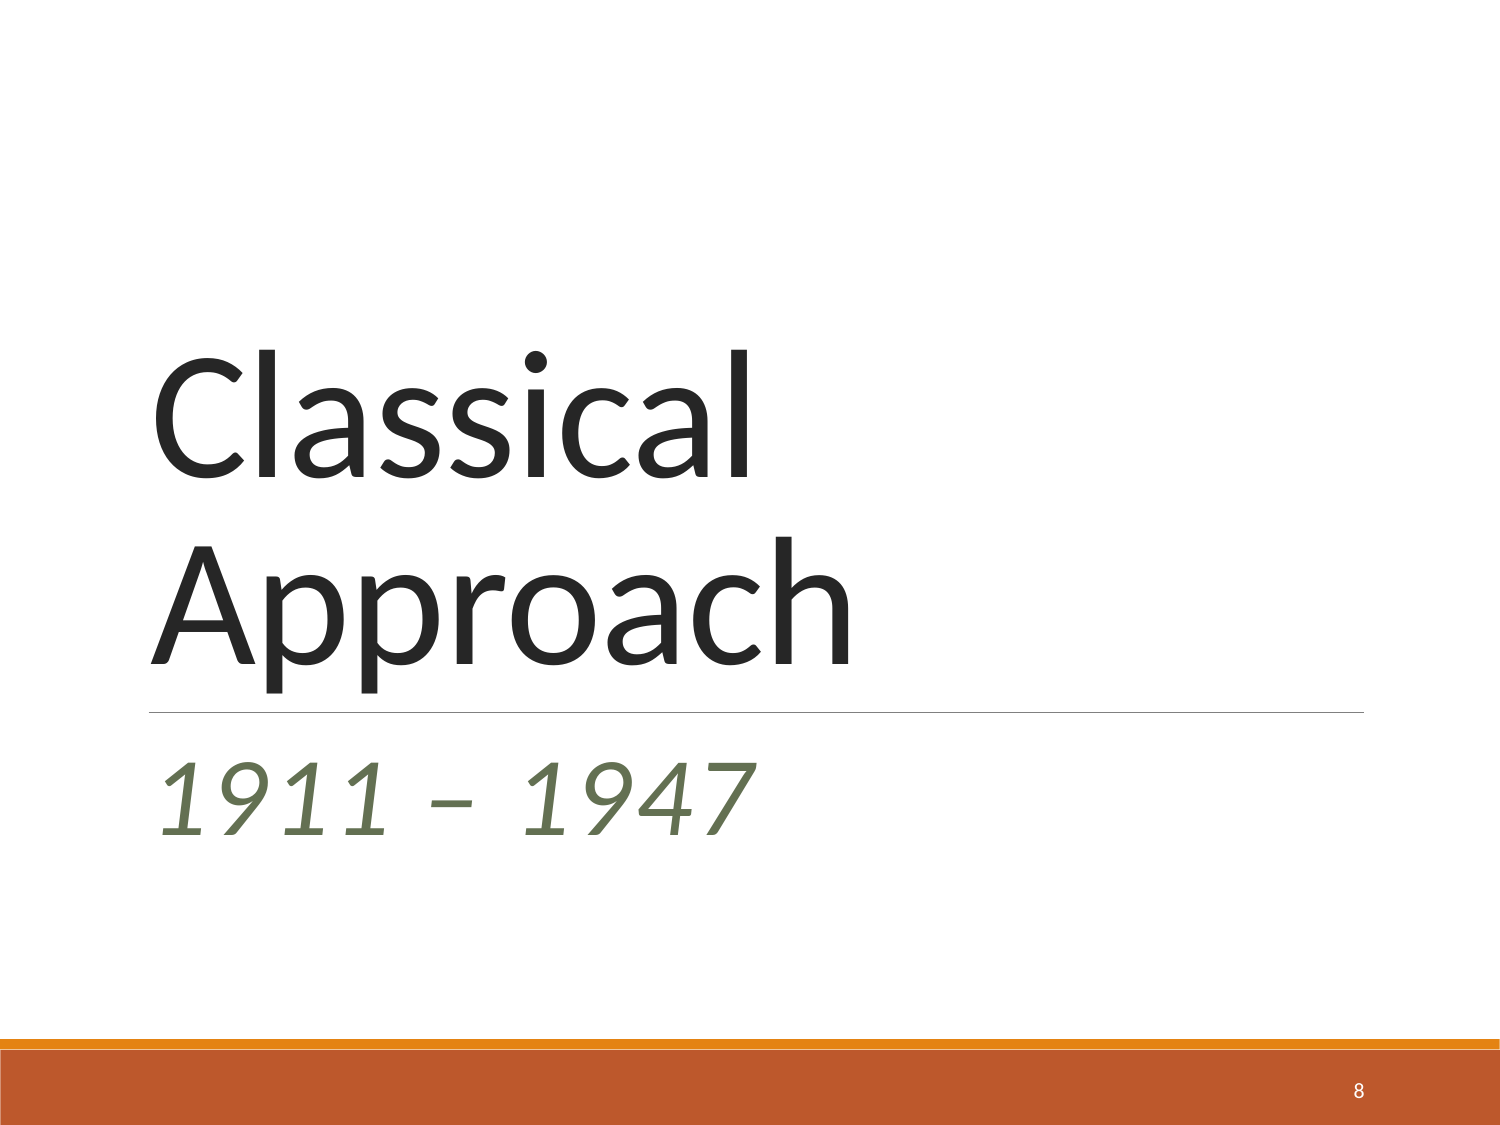

# Classical Approach
1911 – 1947
8